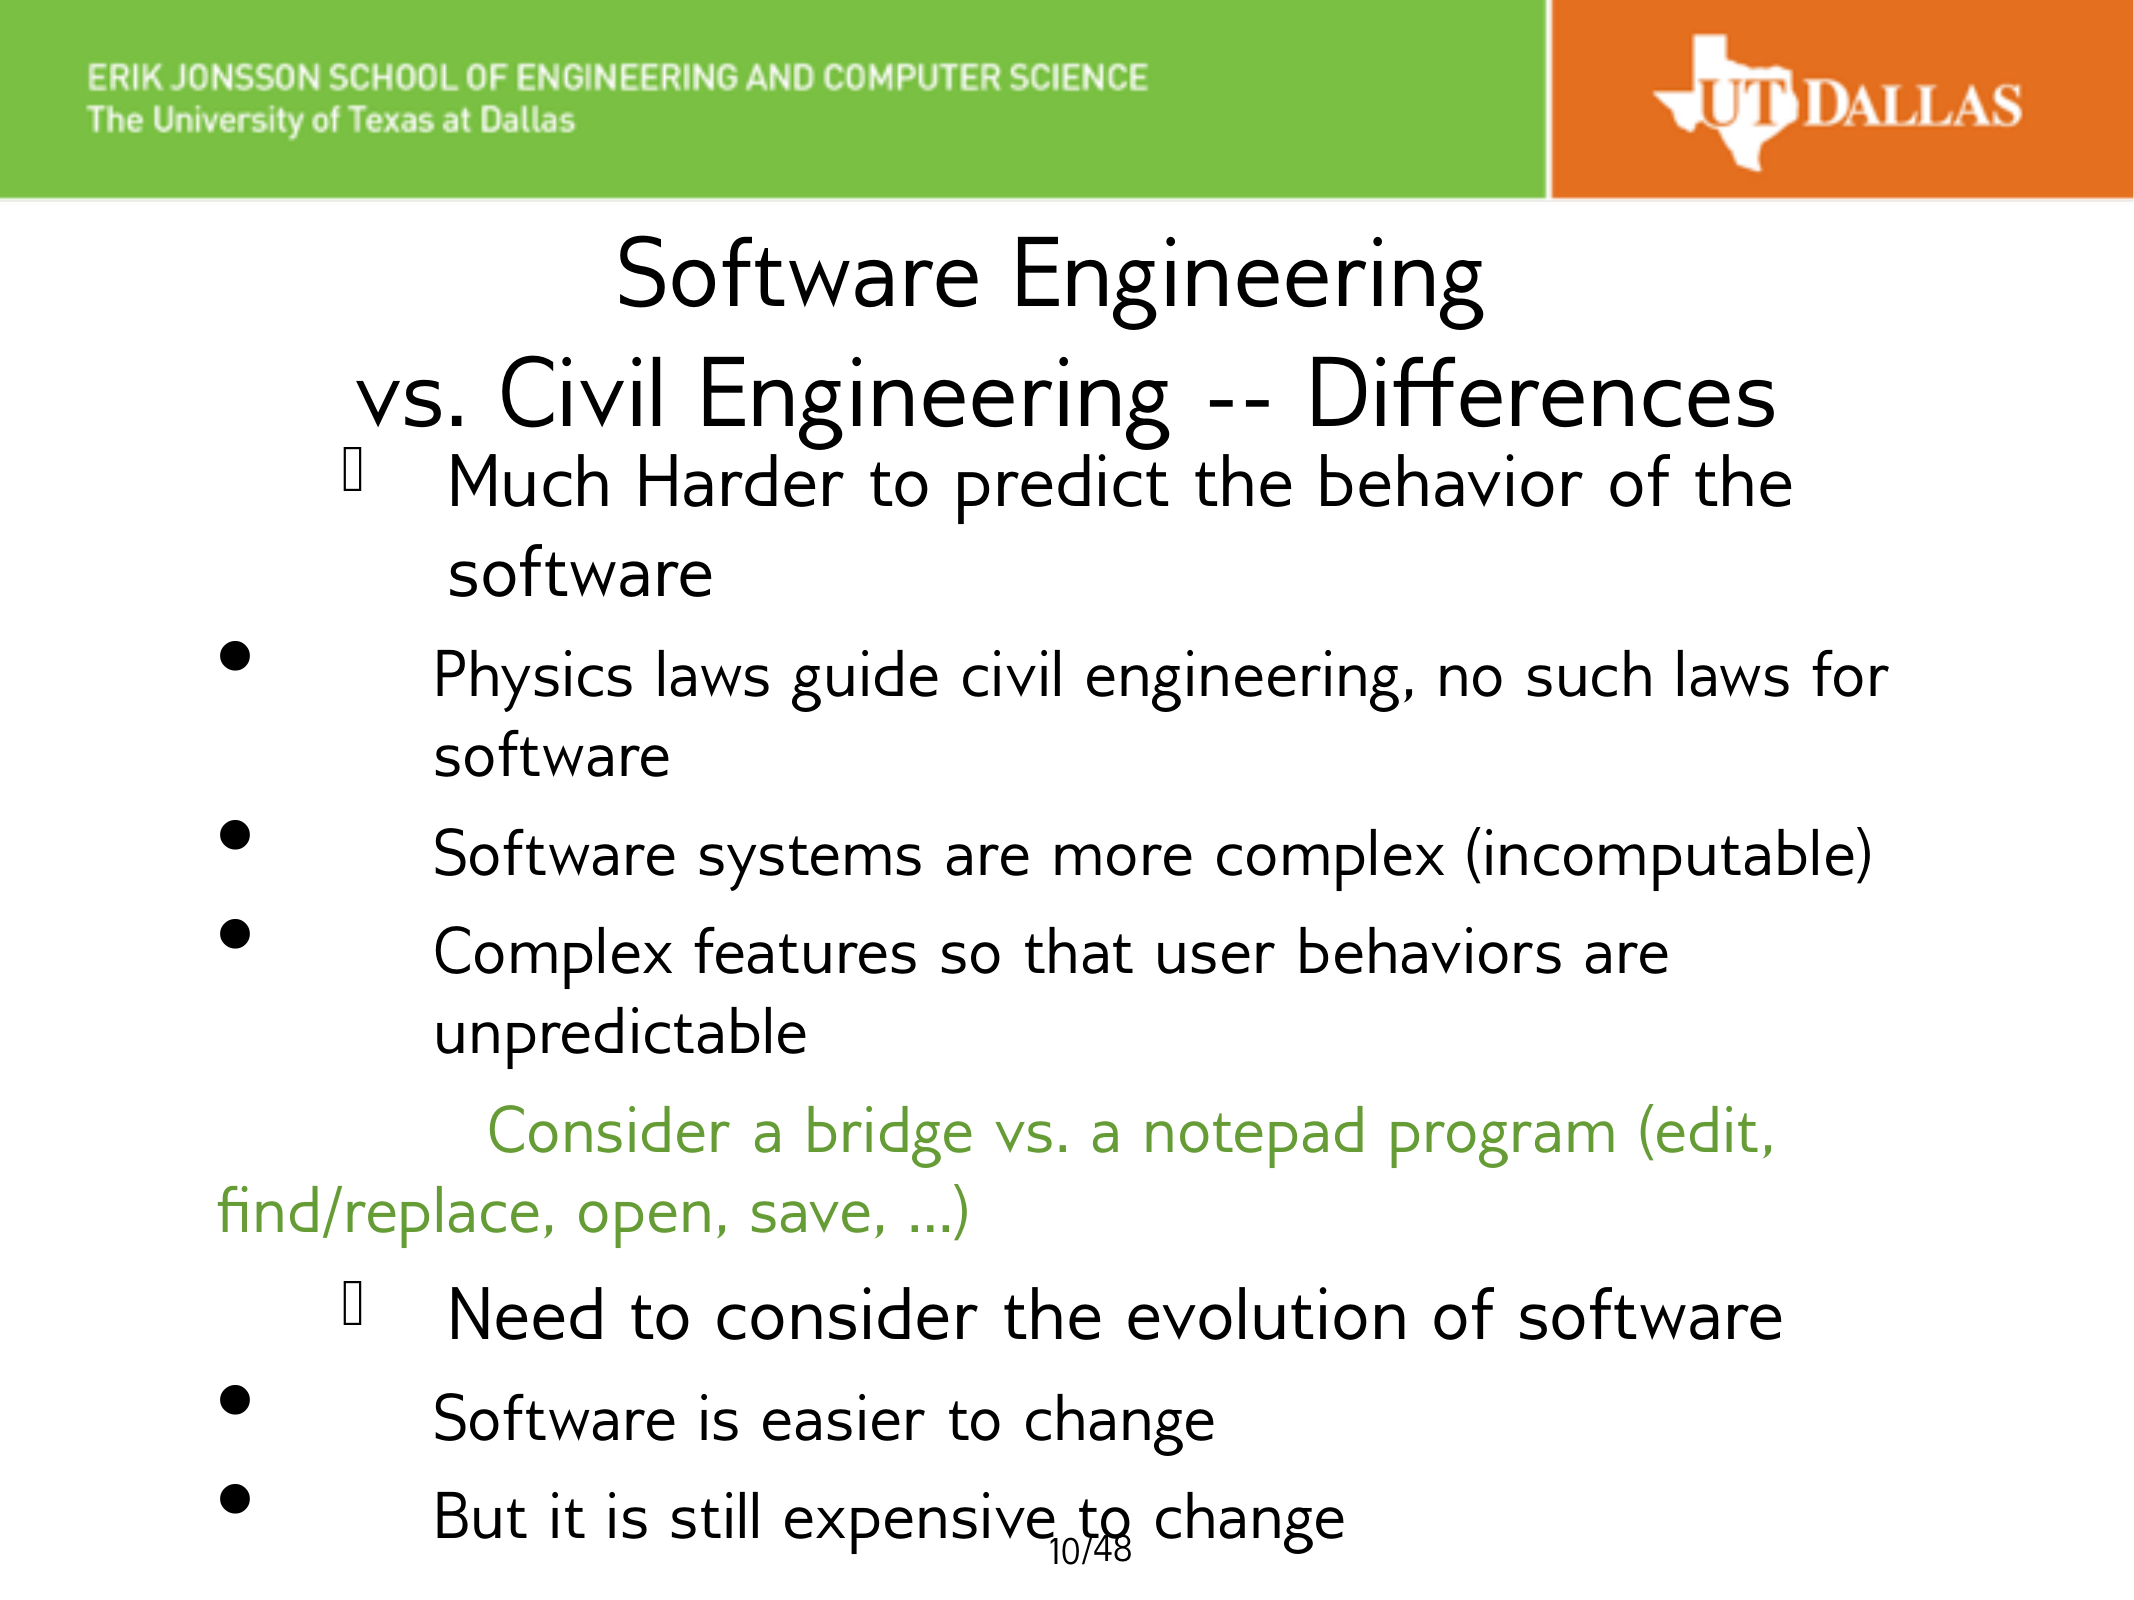

# Software Engineering vs. Civil Engineering -- Differences
Much Harder to predict the behavior of the software
Physics laws guide civil engineering, no such laws for software
Software systems are more complex (incomputable)
Complex features so that user behaviors are unpredictable
Consider a bridge vs. a notepad program (edit, find/replace, open, save, …)
Need to consider the evolution of software
Software is easier to change
But it is still expensive to change
10